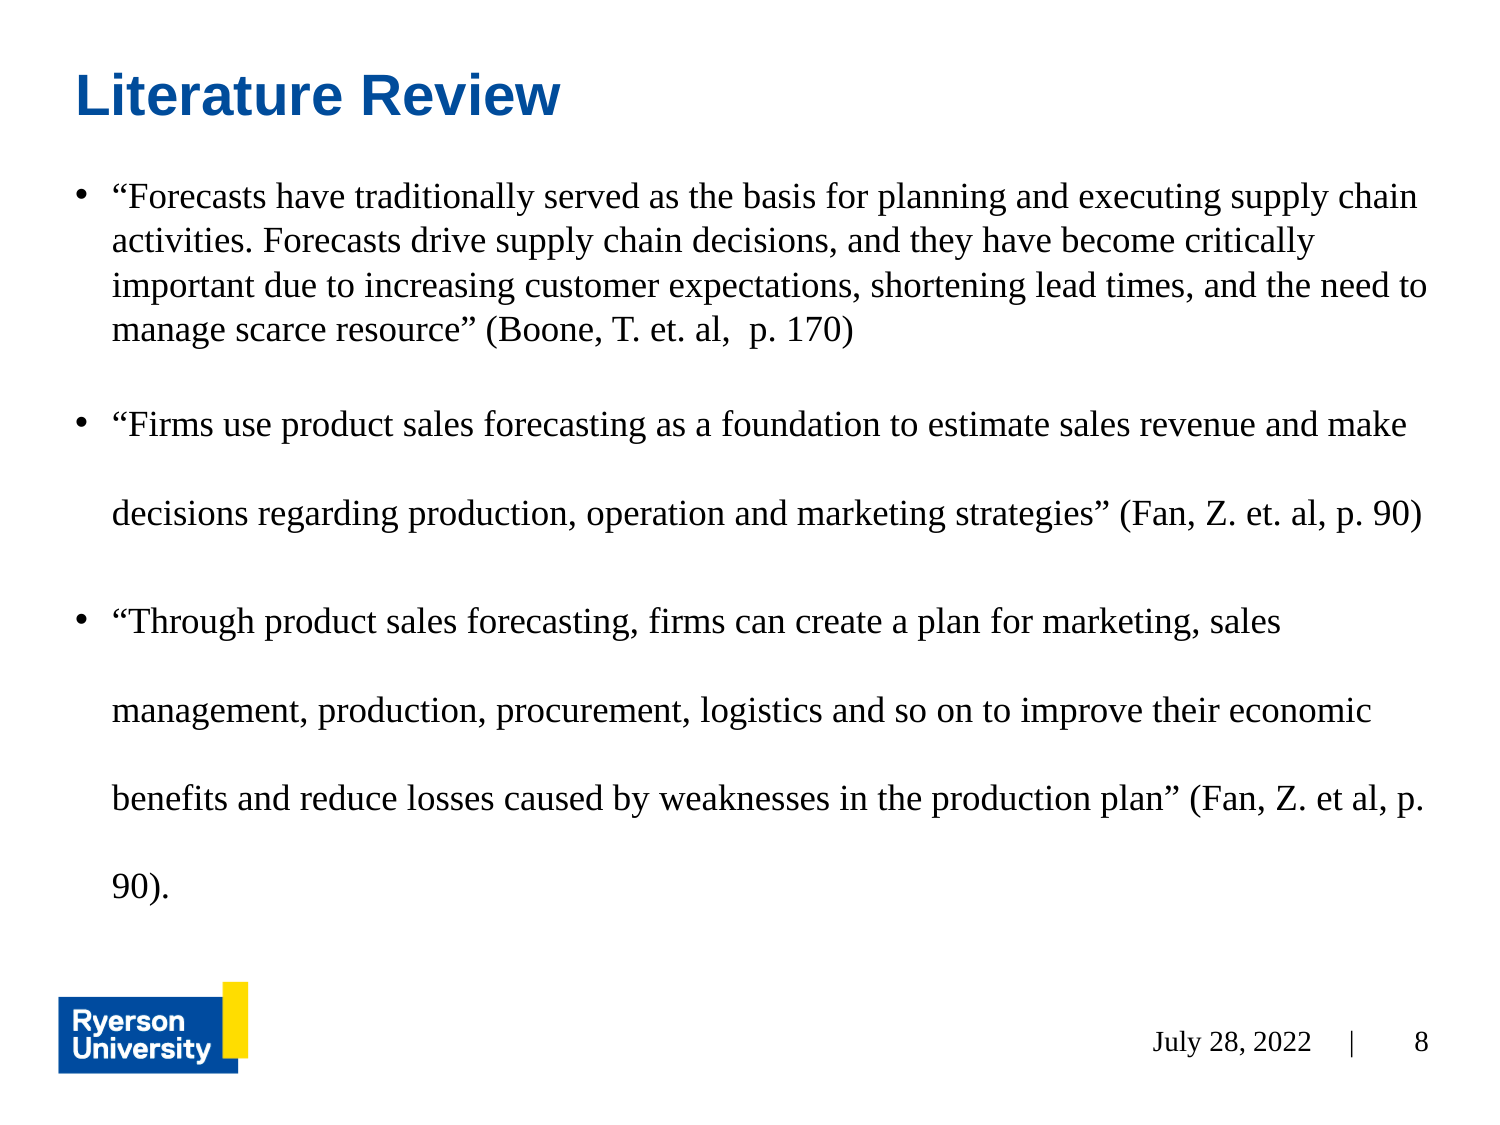

# Literature Review
“Forecasts have traditionally served as the basis for planning and executing supply chain activities. Forecasts drive supply chain decisions, and they have become critically important due to increasing customer expectations, shortening lead times, and the need to manage scarce resource” (Boone, T. et. al,  p. 170)
“Firms use product sales forecasting as a foundation to estimate sales revenue and make decisions regarding production, operation and marketing strategies” (Fan, Z. et. al, p. 90)
“Through product sales forecasting, firms can create a plan for marketing, sales management, production, procurement, logistics and so on to improve their economic benefits and reduce losses caused by weaknesses in the production plan” (Fan, Z. et al, p. 90).

July 28, 2022     |
8